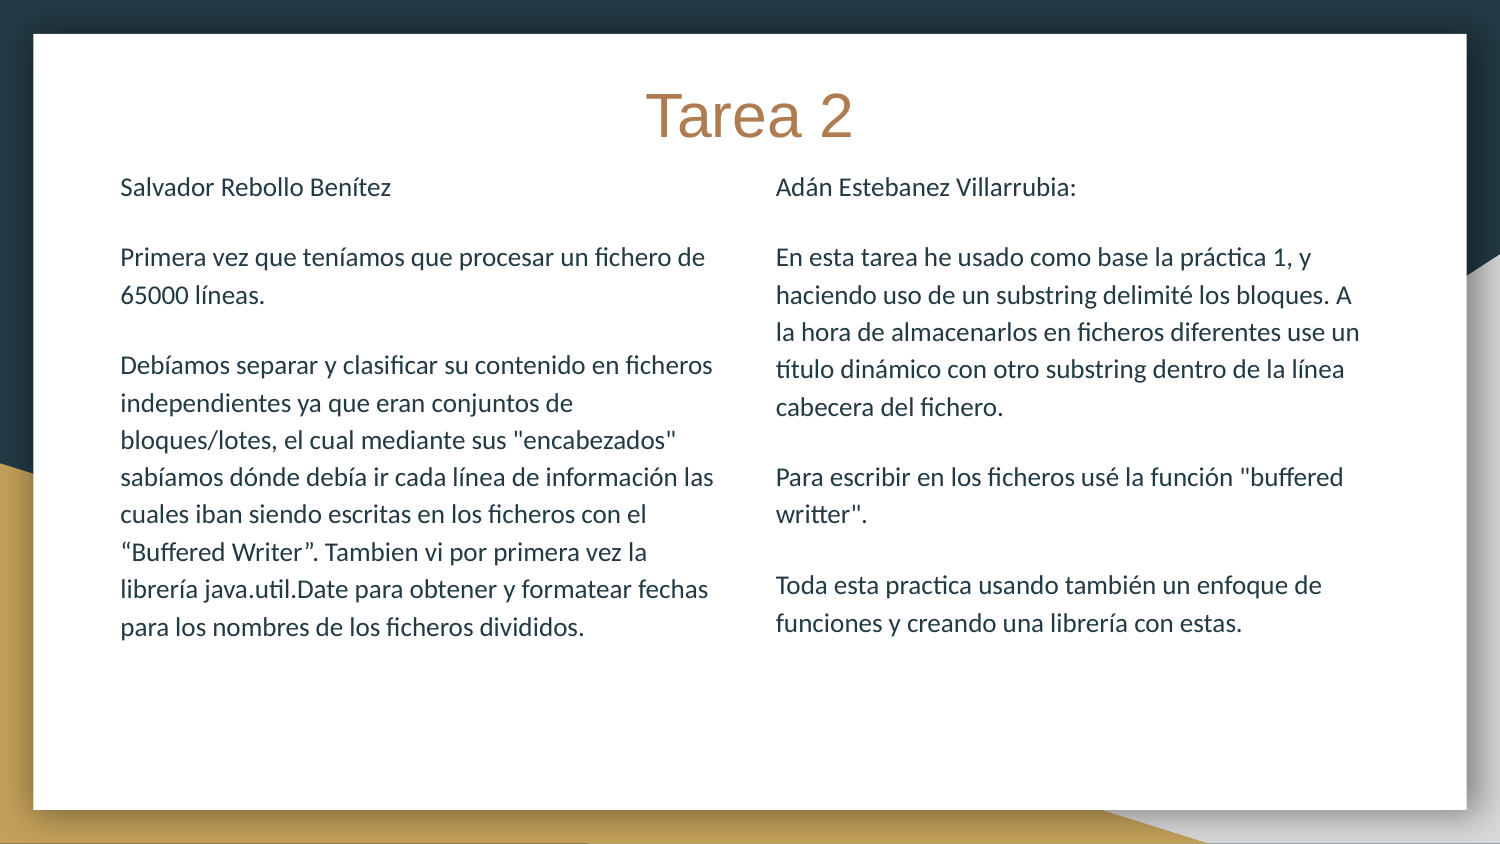

# Tarea 2
Salvador Rebollo Benítez
Primera vez que teníamos que procesar un fichero de 65000 líneas.
Debíamos separar y clasificar su contenido en ficheros independientes ya que eran conjuntos de bloques/lotes, el cual mediante sus "encabezados" sabíamos dónde debía ir cada línea de información las cuales iban siendo escritas en los ficheros con el “Buffered Writer”. Tambien vi por primera vez la librería java.util.Date para obtener y formatear fechas para los nombres de los ficheros divididos.

Adán Estebanez Villarrubia:
En esta tarea he usado como base la práctica 1, y haciendo uso de un substring delimité los bloques. A la hora de almacenarlos en ficheros diferentes use un título dinámico con otro substring dentro de la línea cabecera del fichero.
Para escribir en los ficheros usé la función "buffered writter".
Toda esta practica usando también un enfoque de funciones y creando una librería con estas.